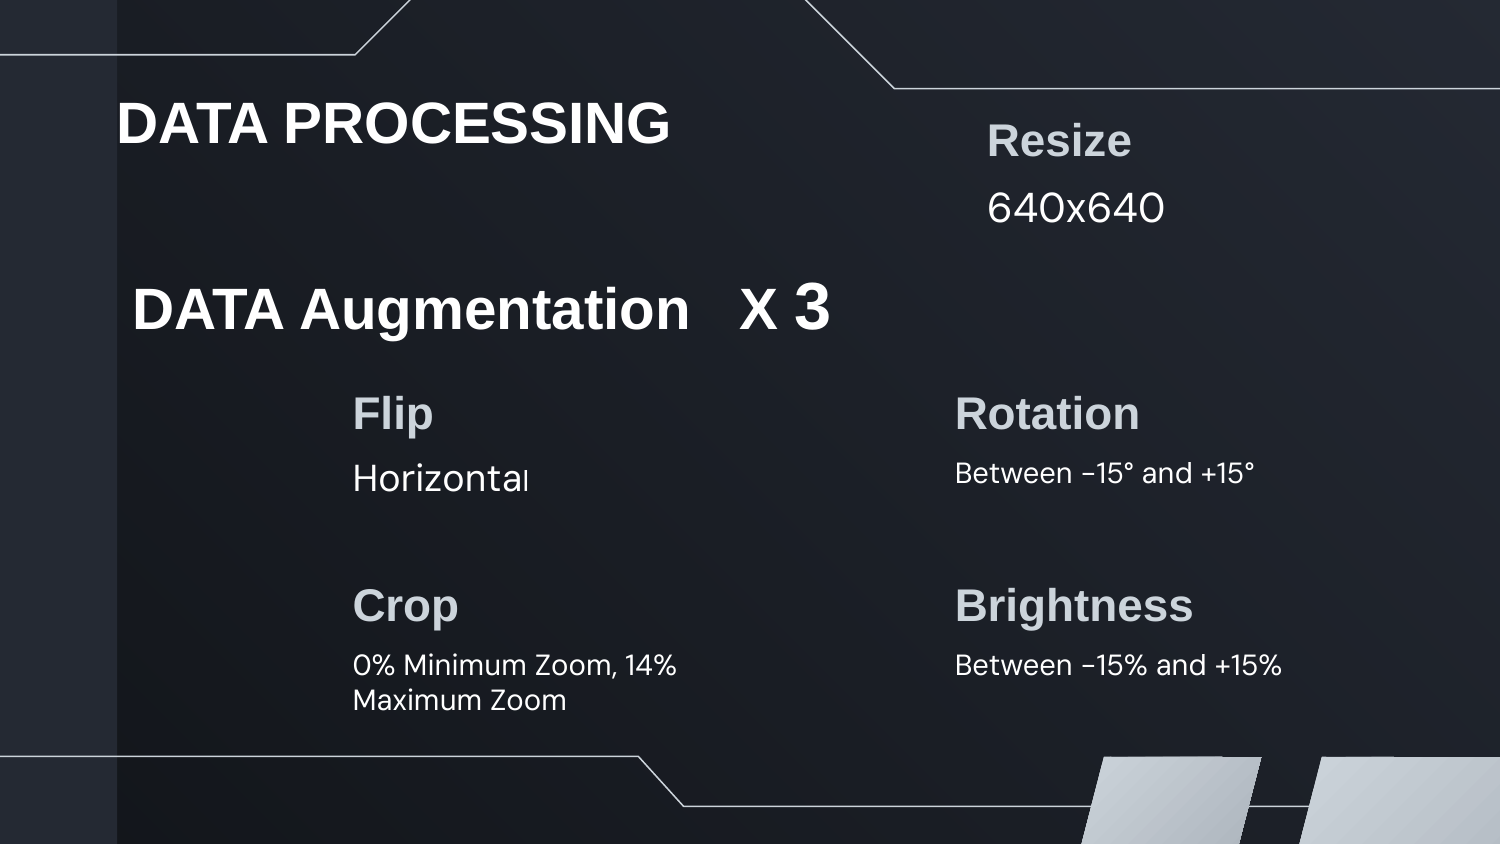

DATA PROCESSING
Resize
640x640
# DATA Augmentation   X 3
Flip
Rotation
Horizontal
Between -15° and +15°
Crop
Brightness
0% Minimum Zoom, 14% Maximum Zoom
Between -15% and +15%